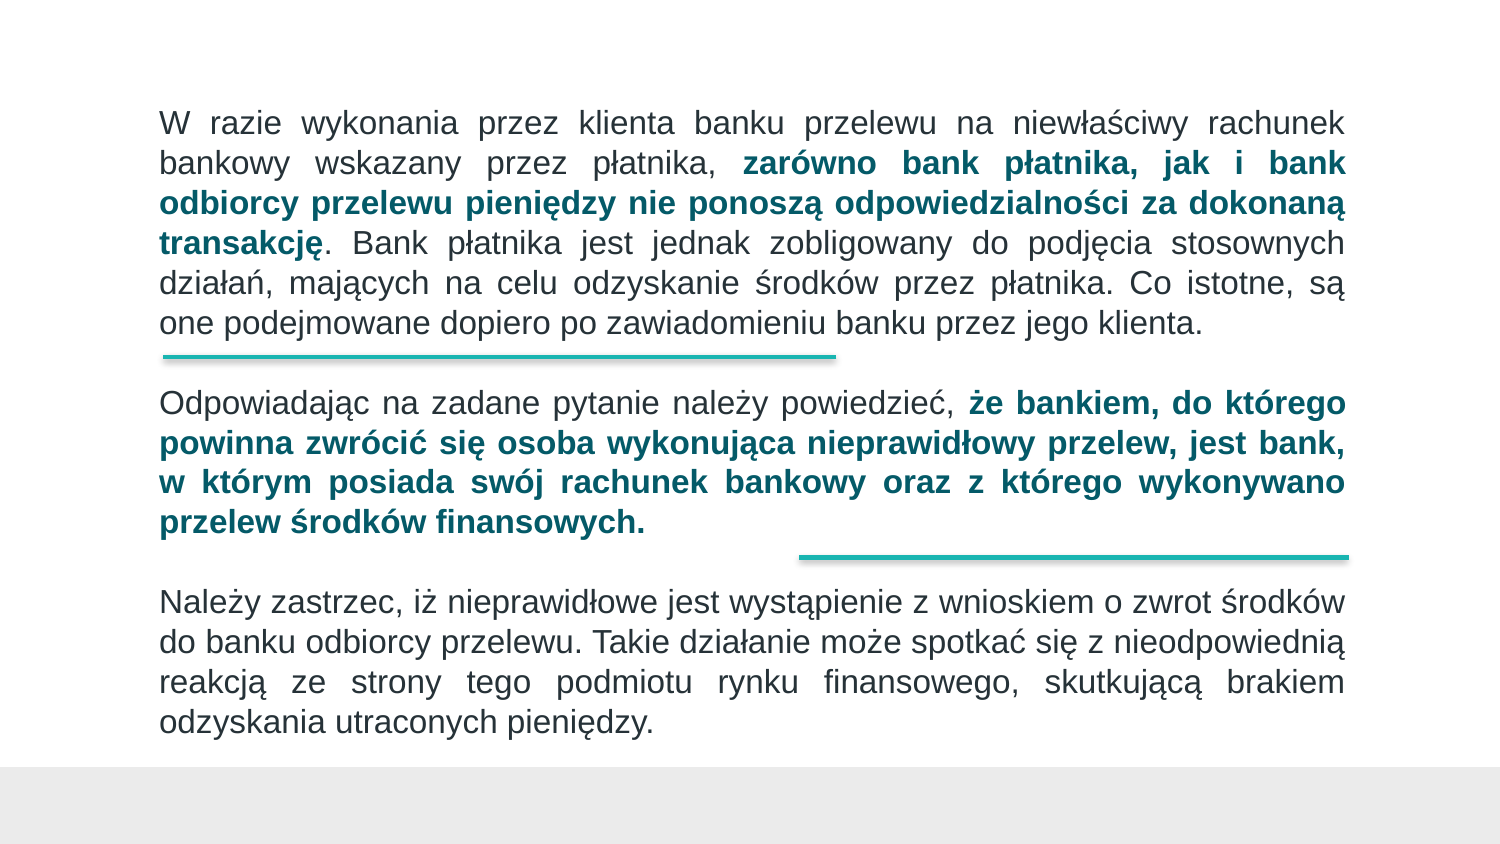

#
W razie wykonania przez klienta banku przelewu na niewłaściwy rachunek bankowy wskazany przez płatnika, zarówno bank płatnika, jak i bank odbiorcy przelewu pieniędzy nie ponoszą odpowiedzialności za dokonaną transakcję. Bank płatnika jest jednak zobligowany do podjęcia stosownych działań, mających na celu odzyskanie środków przez płatnika. Co istotne, są one podejmowane dopiero po zawiadomieniu banku przez jego klienta.

Odpowiadając na zadane pytanie należy powiedzieć, że bankiem, do którego powinna zwrócić się osoba wykonująca nieprawidłowy przelew, jest bank, w którym posiada swój rachunek bankowy oraz z którego wykonywano przelew środków finansowych.

Należy zastrzec, iż nieprawidłowe jest wystąpienie z wnioskiem o zwrot środków do banku odbiorcy przelewu. Takie działanie może spotkać się z nieodpowiednią reakcją ze strony tego podmiotu rynku finansowego, skutkującą brakiem odzyskania utraconych pieniędzy.